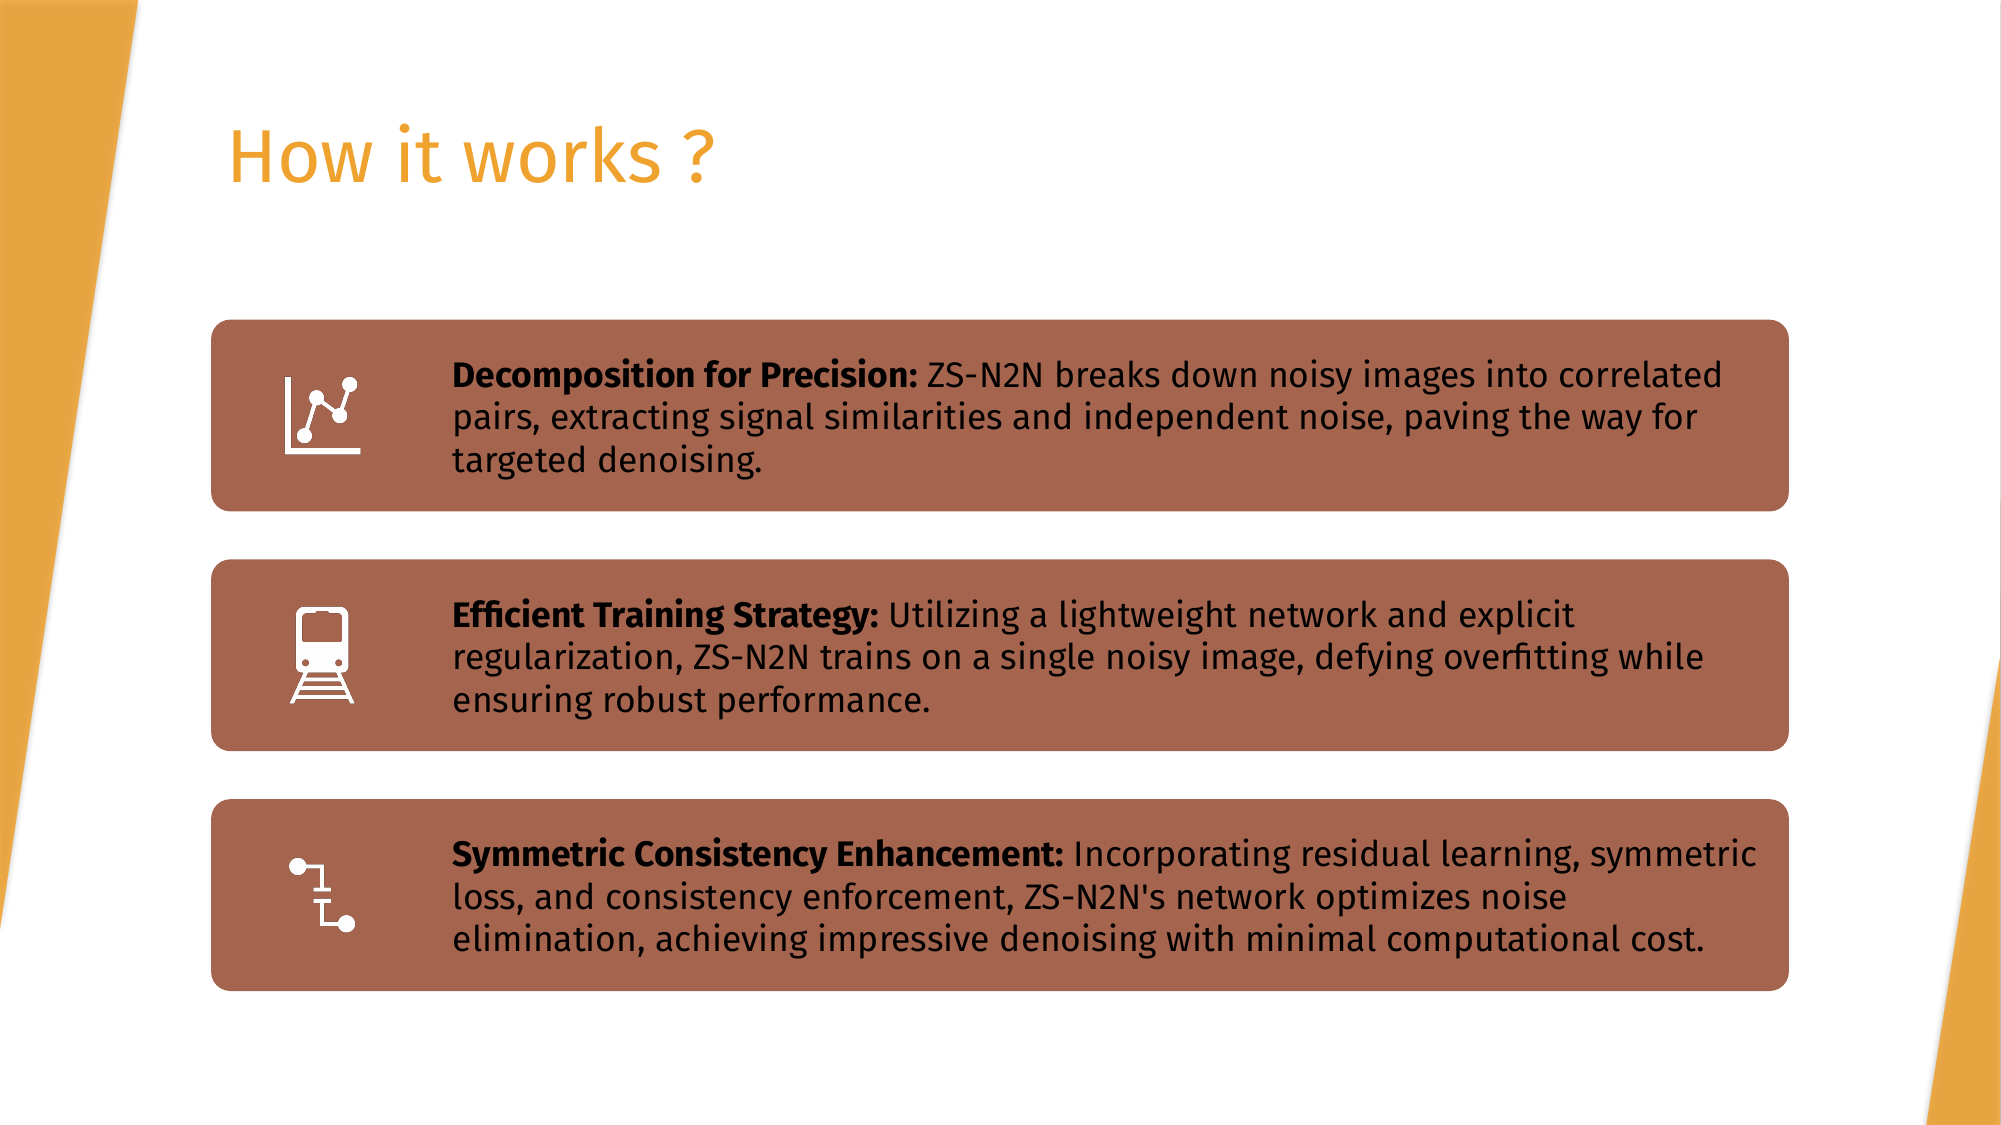

# How it works ?
Decomposition for Precision: ZS-N2N breaks down noisy images into correlated pairs, extracting signal similarities and independent noise, paving the way for targeted denoising.
Efficient Training Strategy: Utilizing a lightweight network and explicit regularization, ZS-N2N trains on a single noisy image, defying overfitting while ensuring robust performance.
Symmetric Consistency Enhancement: Incorporating residual learning, symmetric loss, and consistency enforcement, ZS-N2N's network optimizes noise elimination, achieving impressive denoising with minimal computational cost.